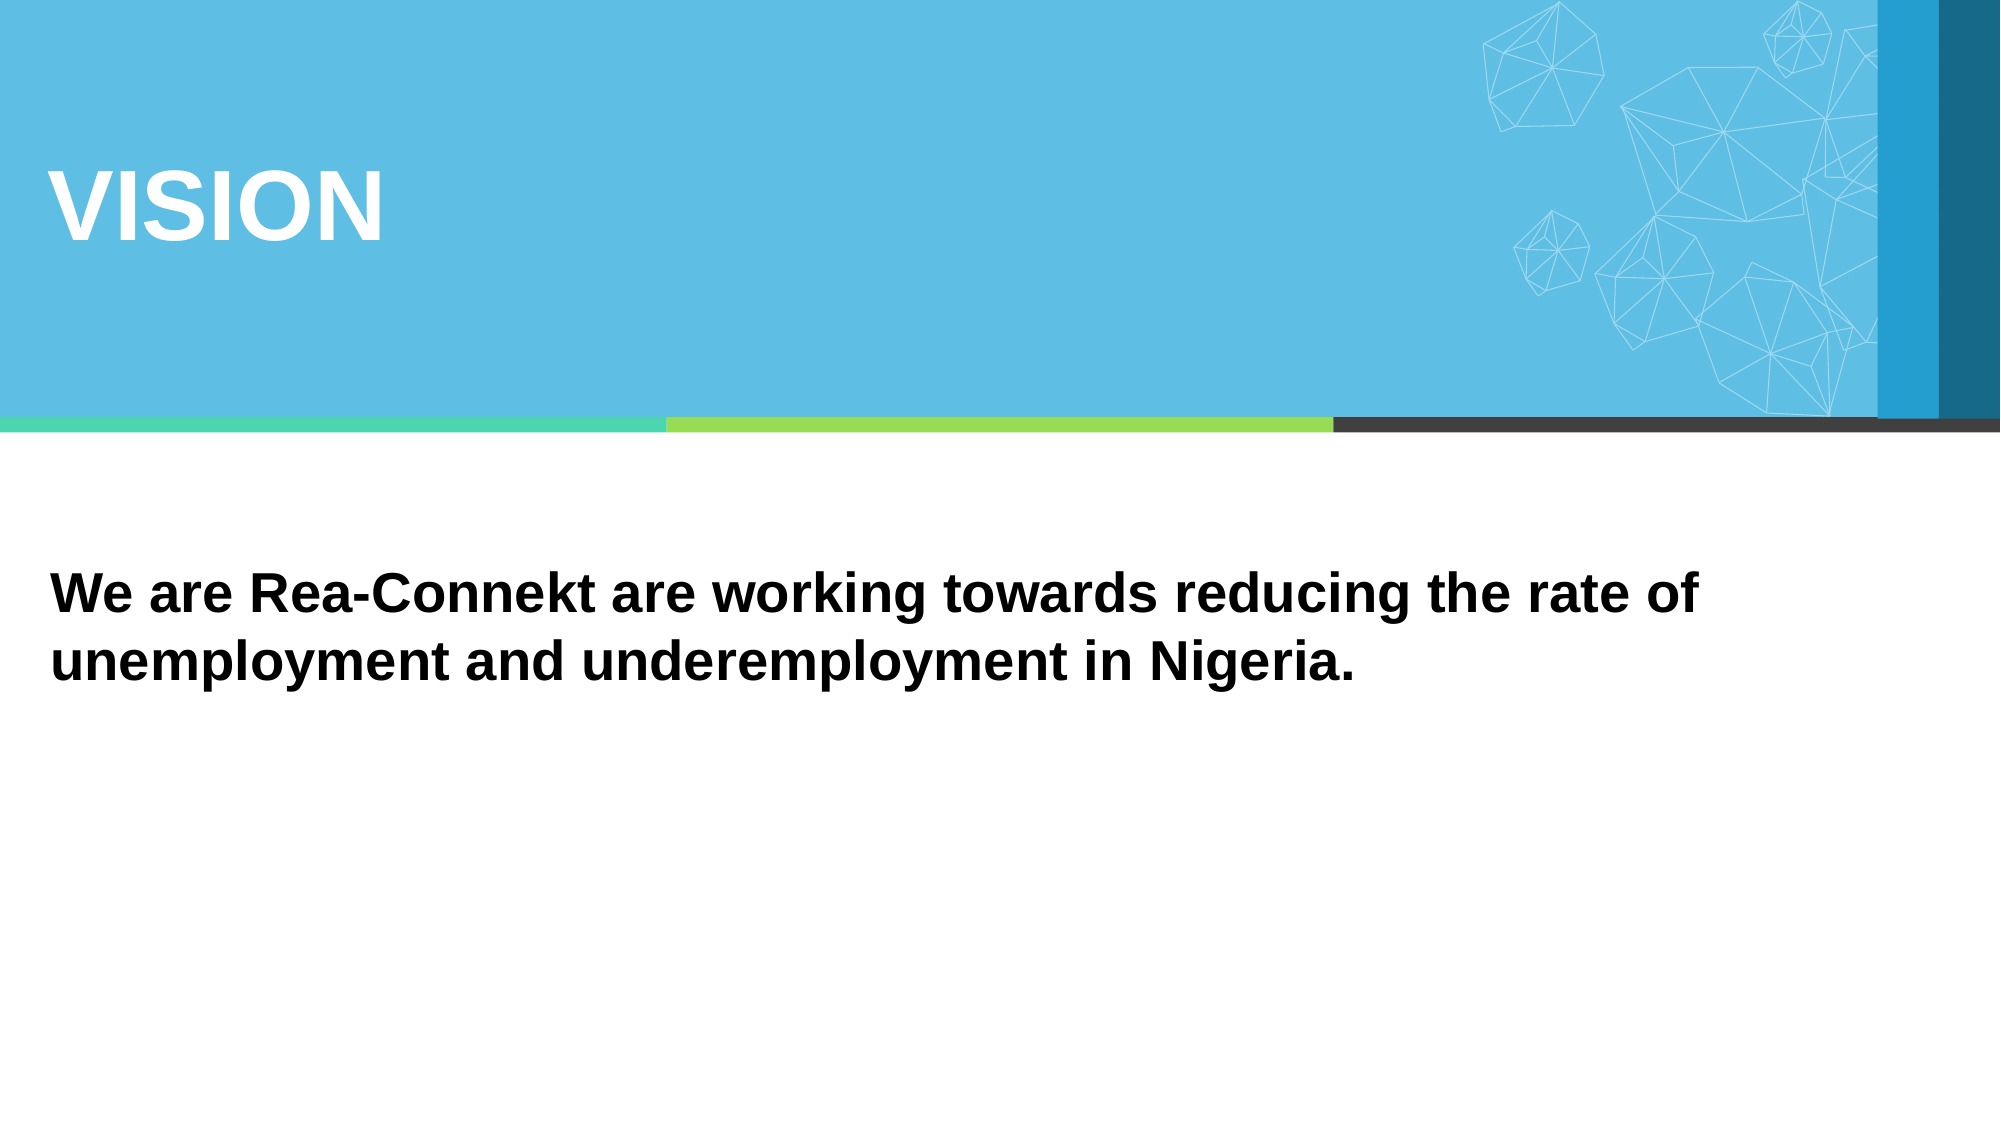

VISION
We are Rea-Connekt are working towards reducing the rate of unemployment and underemployment in Nigeria.